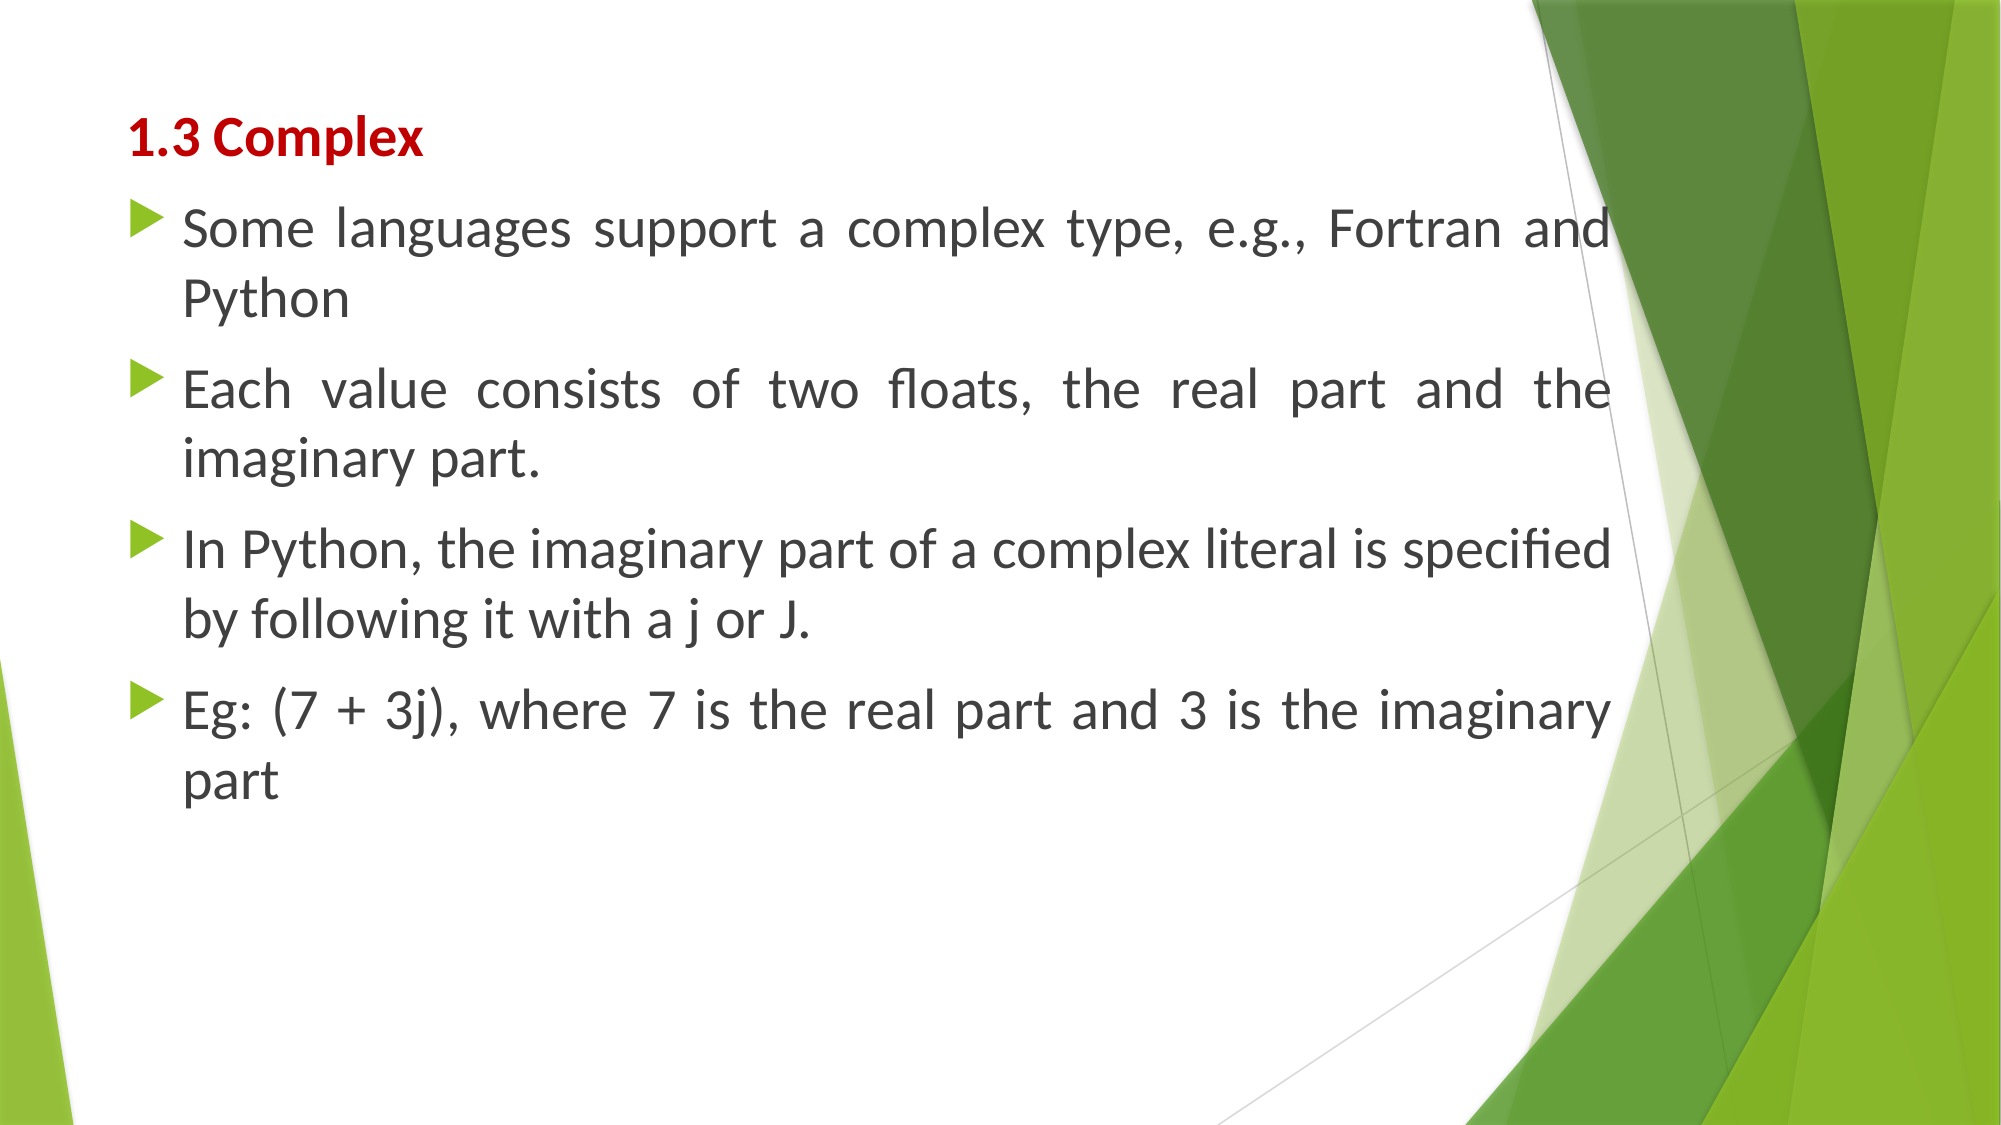

1.3 Complex
Some languages support a complex type, e.g., Fortran and Python
Each value consists of two floats, the real part and the imaginary part.
In Python, the imaginary part of a complex literal is specified by following it with a j or J.
Eg: (7 + 3j), where 7 is the real part and 3 is the imaginary part